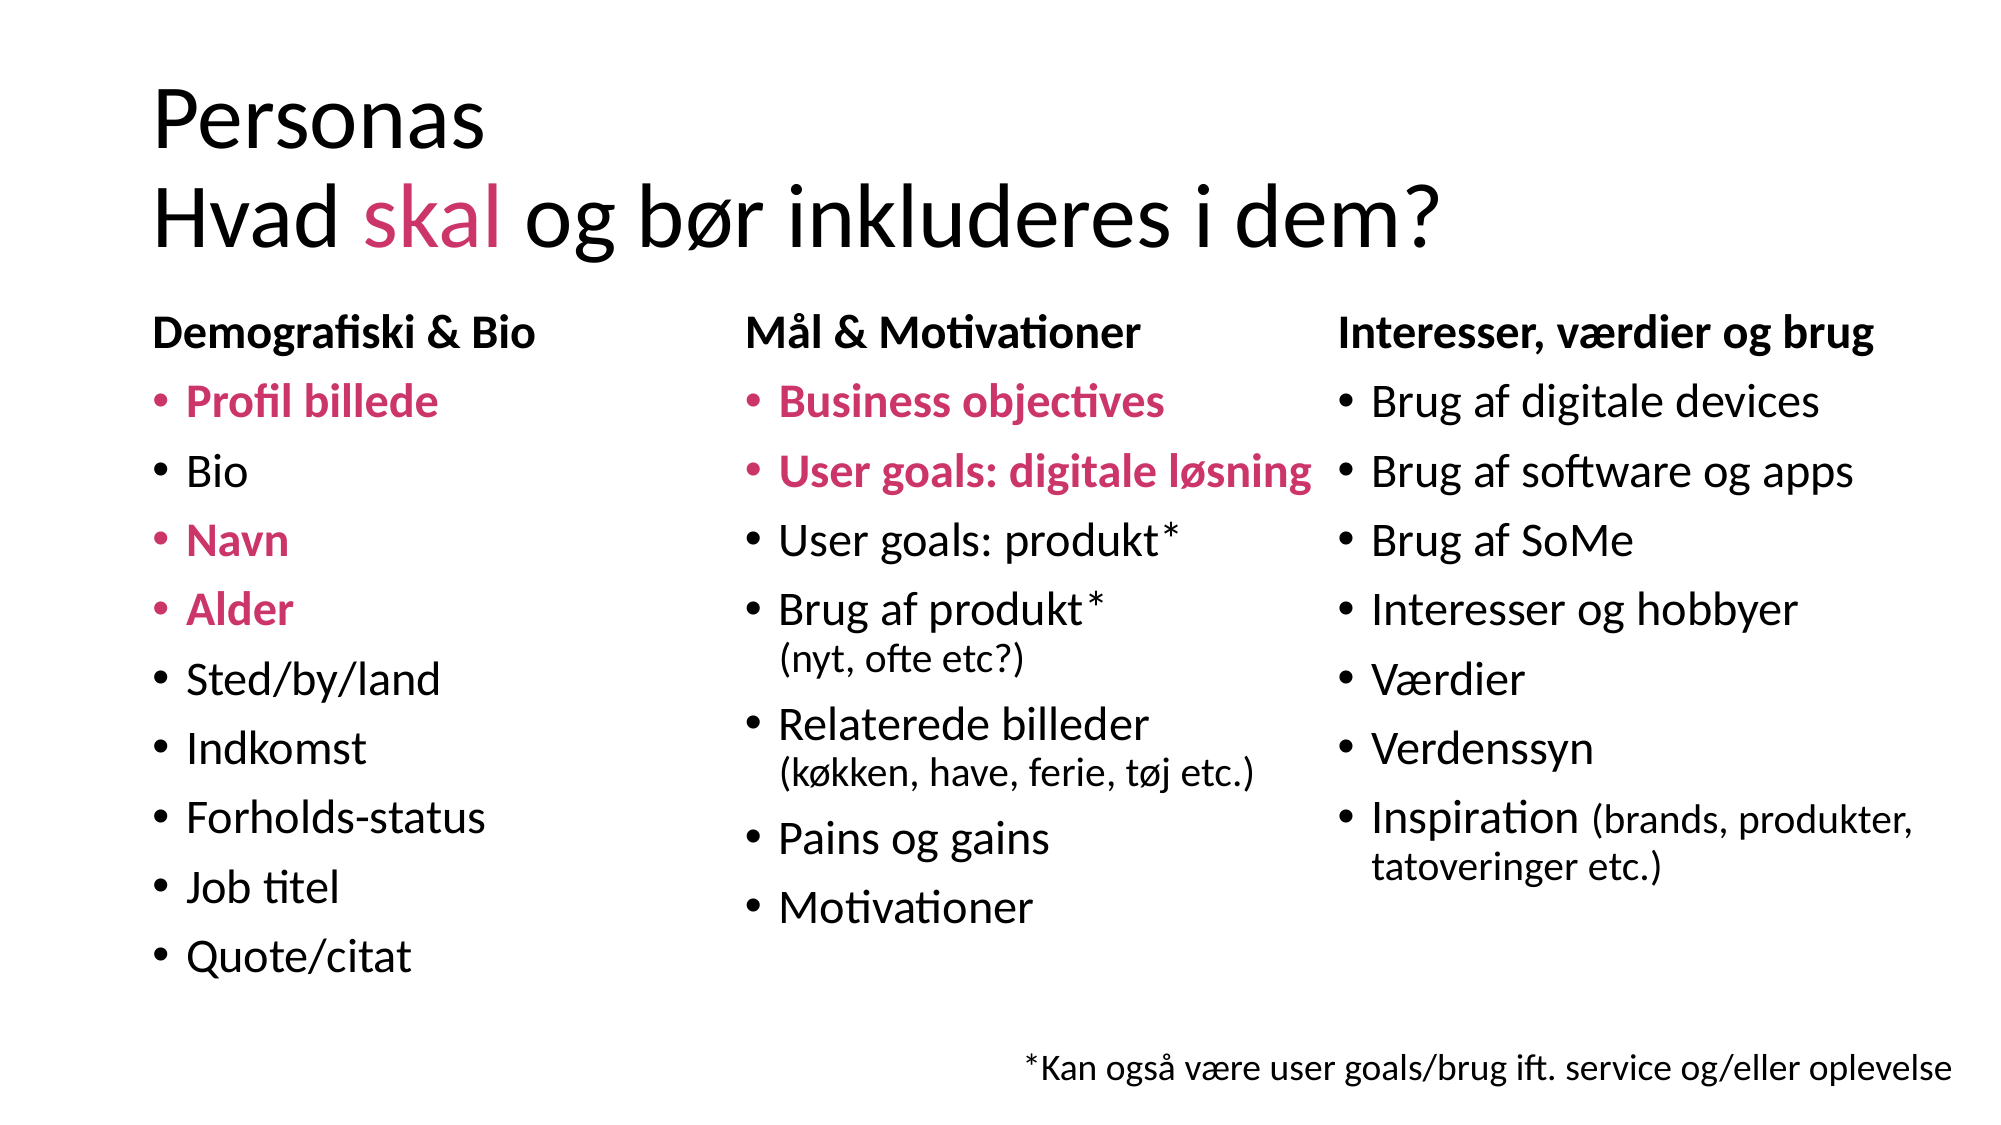

# Personas Hvad skal og bør inkluderes i dem?
Demografiski & Bio
Profil billede
Bio
Navn
Alder
Sted/by/land
Indkomst
Forholds-status
Job titel
Quote/citat
Mål & Motivationer
Business objectives
User goals: digitale løsning
User goals: produkt*
Brug af produkt*
(nyt, ofte etc?)
Relaterede billeder
(køkken, have, ferie, tøj etc.)
Pains og gains
Motivationer

Interesser, værdier og brug
Brug af digitale devices
Brug af software og apps
Brug af SoMe
Interesser og hobbyer
Værdier
Verdenssyn
Inspiration (brands, produkter, tatoveringer etc.)

*Kan også være user goals/brug ift. service og/eller oplevelse